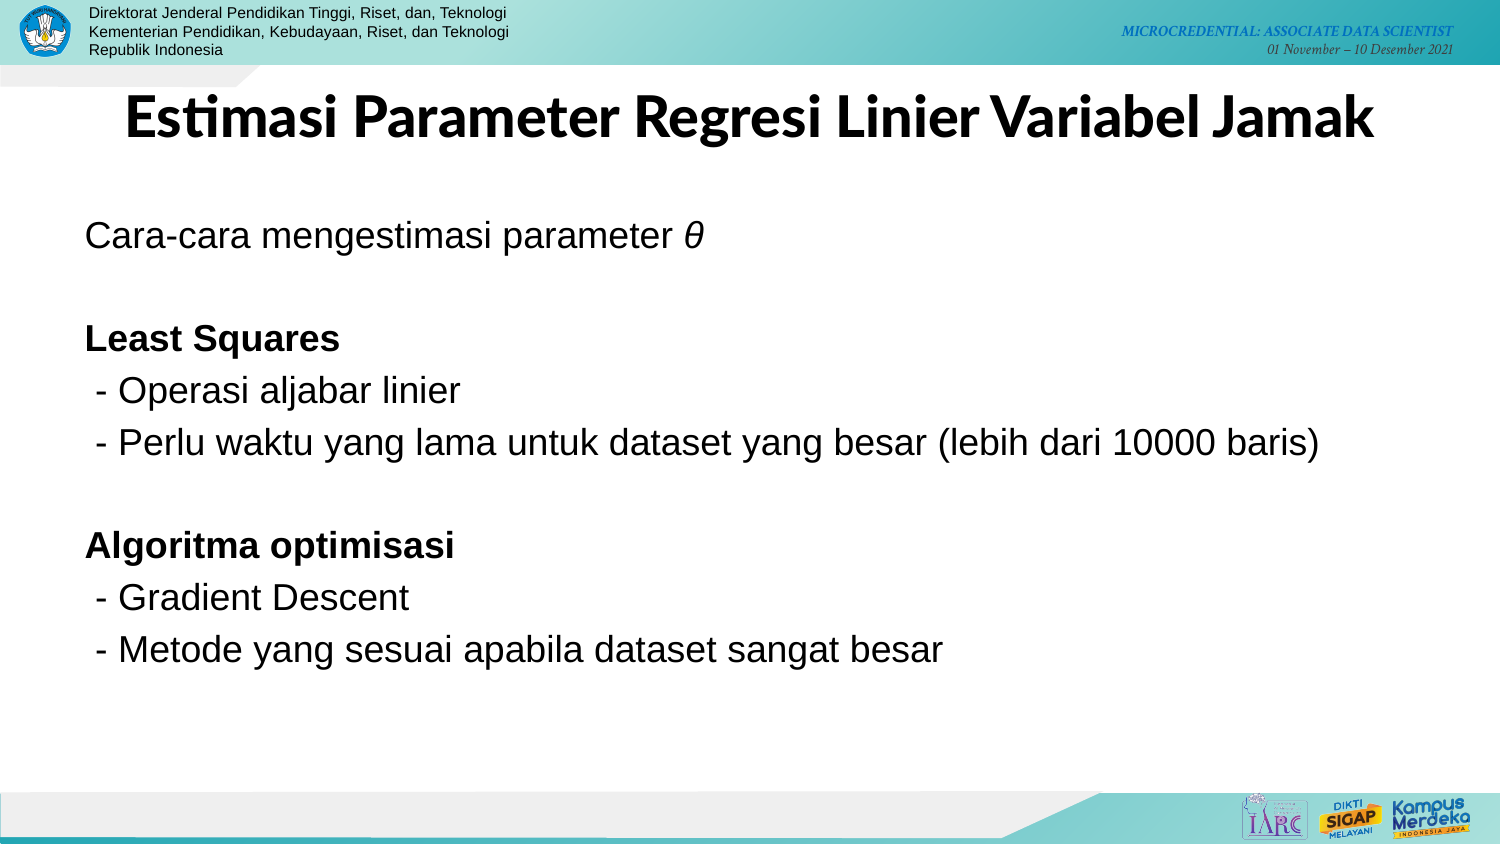

Estimasi Parameter Regresi Linier Variabel Jamak
Cara-cara mengestimasi parameter θ

Least Squares
 - Operasi aljabar linier
 - Perlu waktu yang lama untuk dataset yang besar (lebih dari 10000 baris)

Algoritma optimisasi
 - Gradient Descent
 - Metode yang sesuai apabila dataset sangat besar